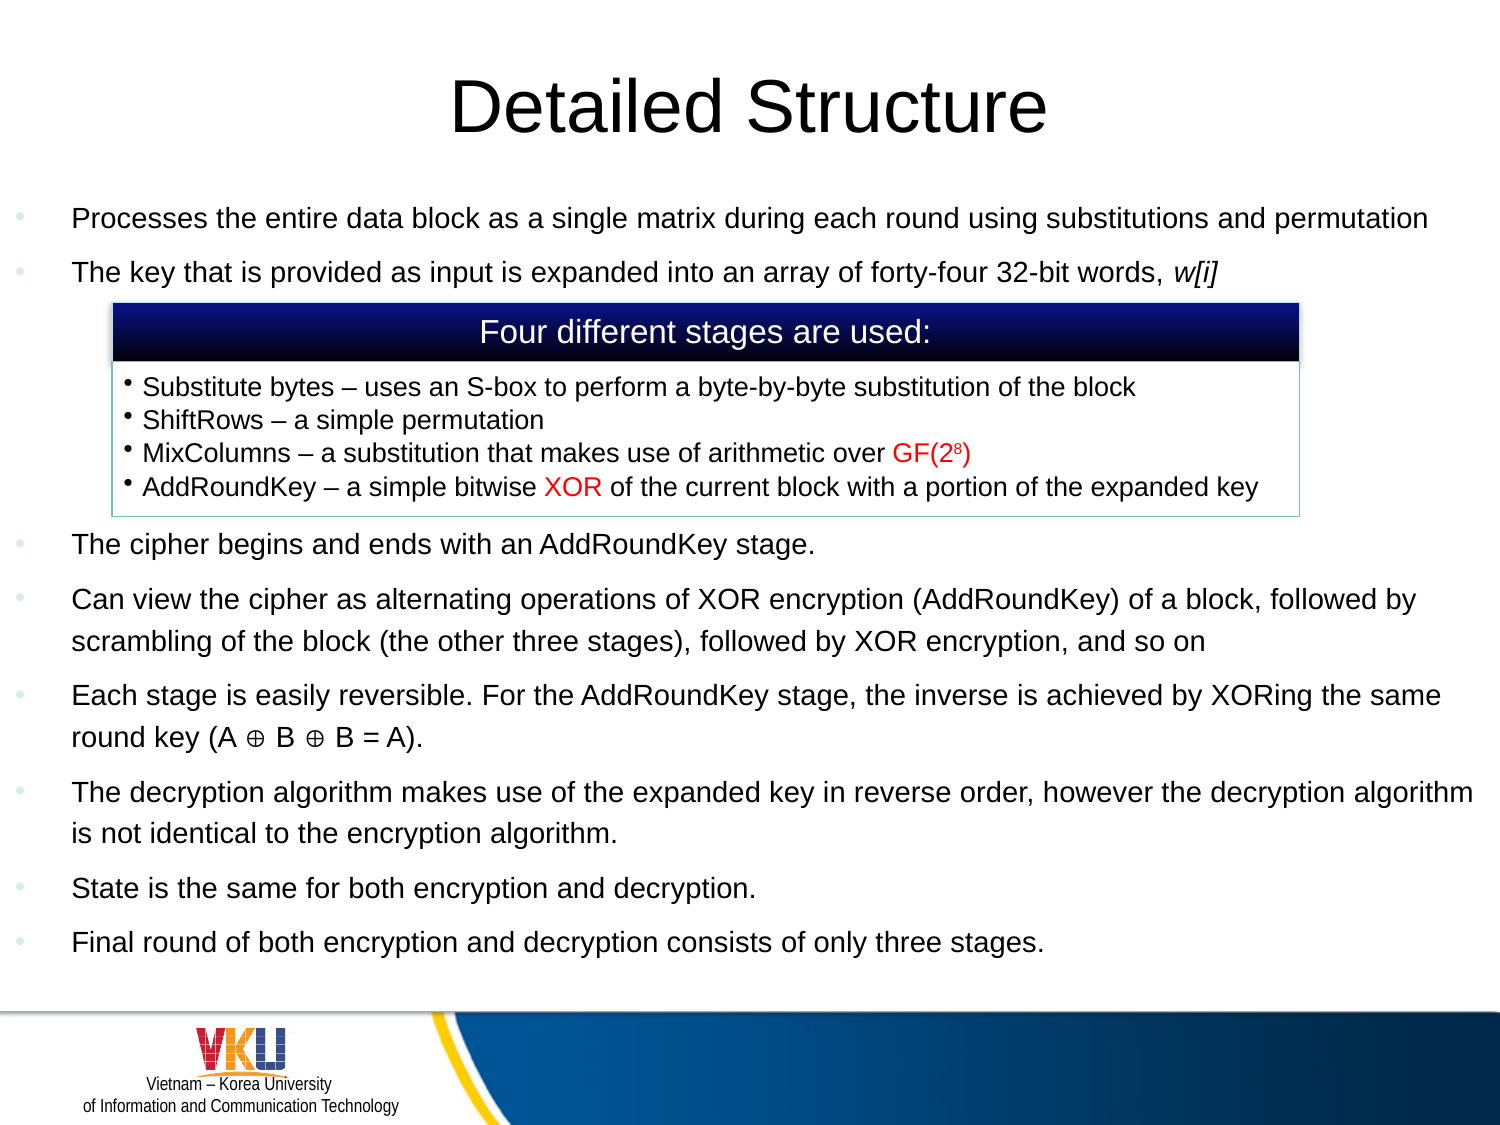

# Detailed Structure
Processes the entire data block as a single matrix during each round using substitutions and permutation
The key that is provided as input is expanded into an array of forty-four 32-bit words, w[i]

The cipher begins and ends with an AddRoundKey stage.
Can view the cipher as alternating operations of XOR encryption (AddRoundKey) of a block, followed by scrambling of the block (the other three stages), followed by XOR encryption, and so on
Each stage is easily reversible. For the AddRoundKey stage, the inverse is achieved by XORing the same round key (A ⊕ B ⊕ B = A).
The decryption algorithm makes use of the expanded key in reverse order, however the decryption algorithm is not identical to the encryption algorithm.
State is the same for both encryption and decryption.
Final round of both encryption and decryption consists of only three stages.
Four different stages are used:
Substitute bytes – uses an S-box to perform a byte-by-byte substitution of the block
ShiftRows – a simple permutation
MixColumns – a substitution that makes use of arithmetic over GF(28)
AddRoundKey – a simple bitwise XOR of the current block with a portion of the expanded key